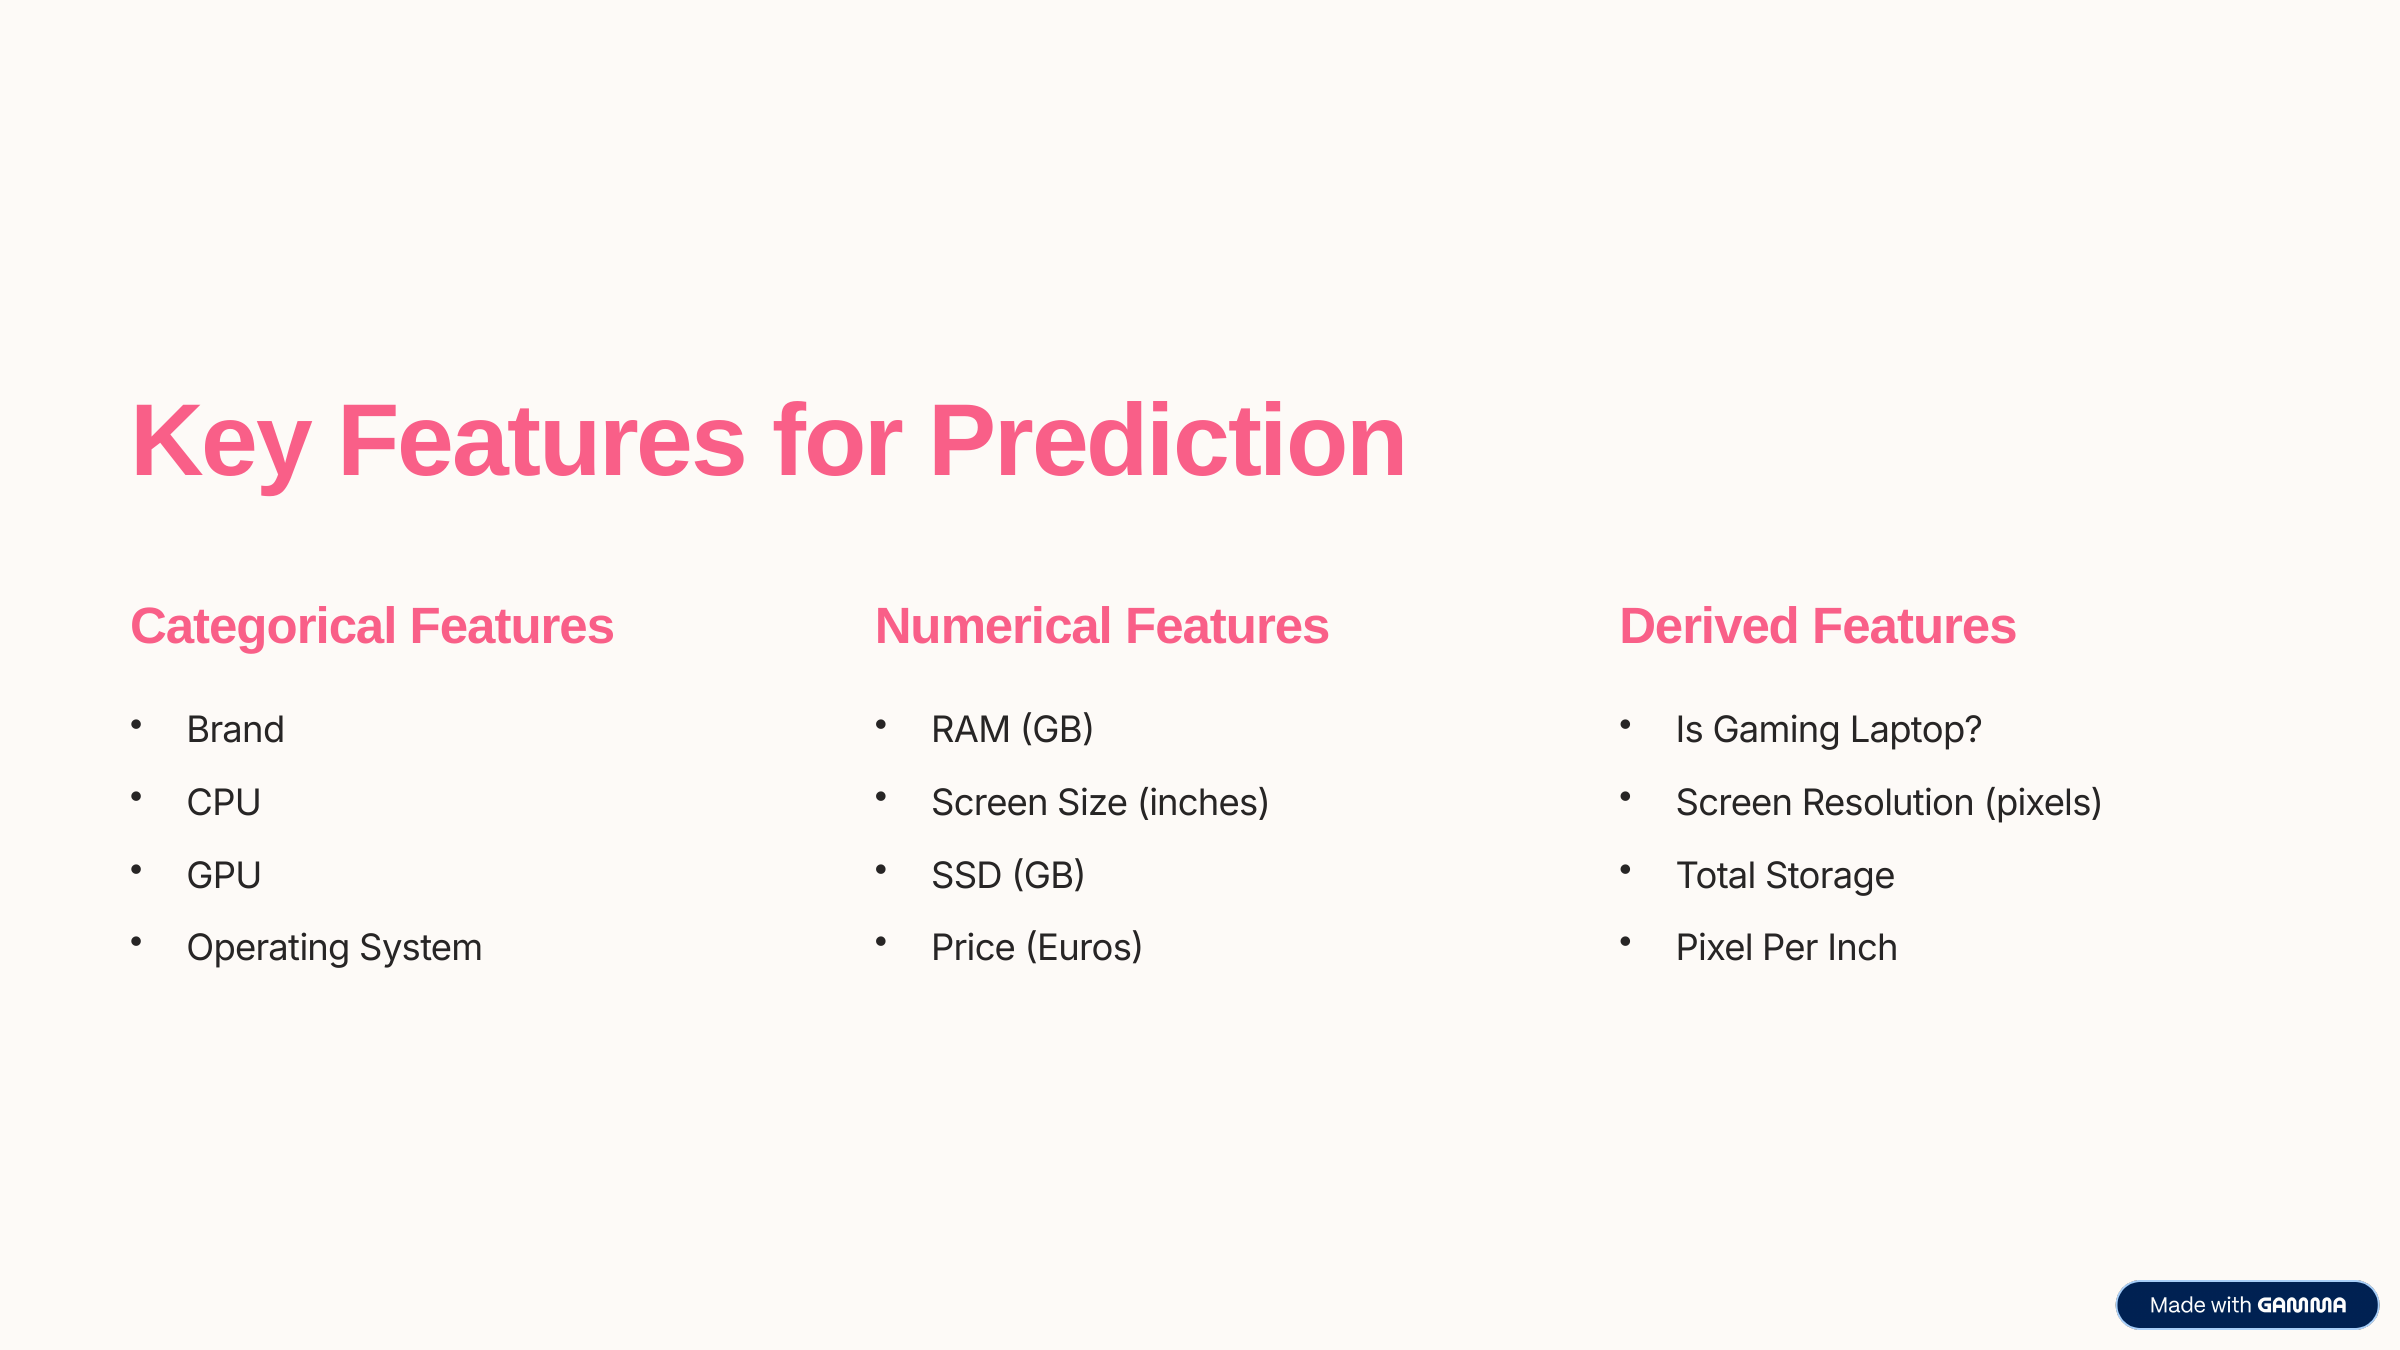

Key Features for Prediction
Categorical Features
Numerical Features
Derived Features
Brand
RAM (GB)
Is Gaming Laptop?
CPU
Screen Size (inches)
Screen Resolution (pixels)
GPU
SSD (GB)
Total Storage
Operating System
Price (Euros)
Pixel Per Inch